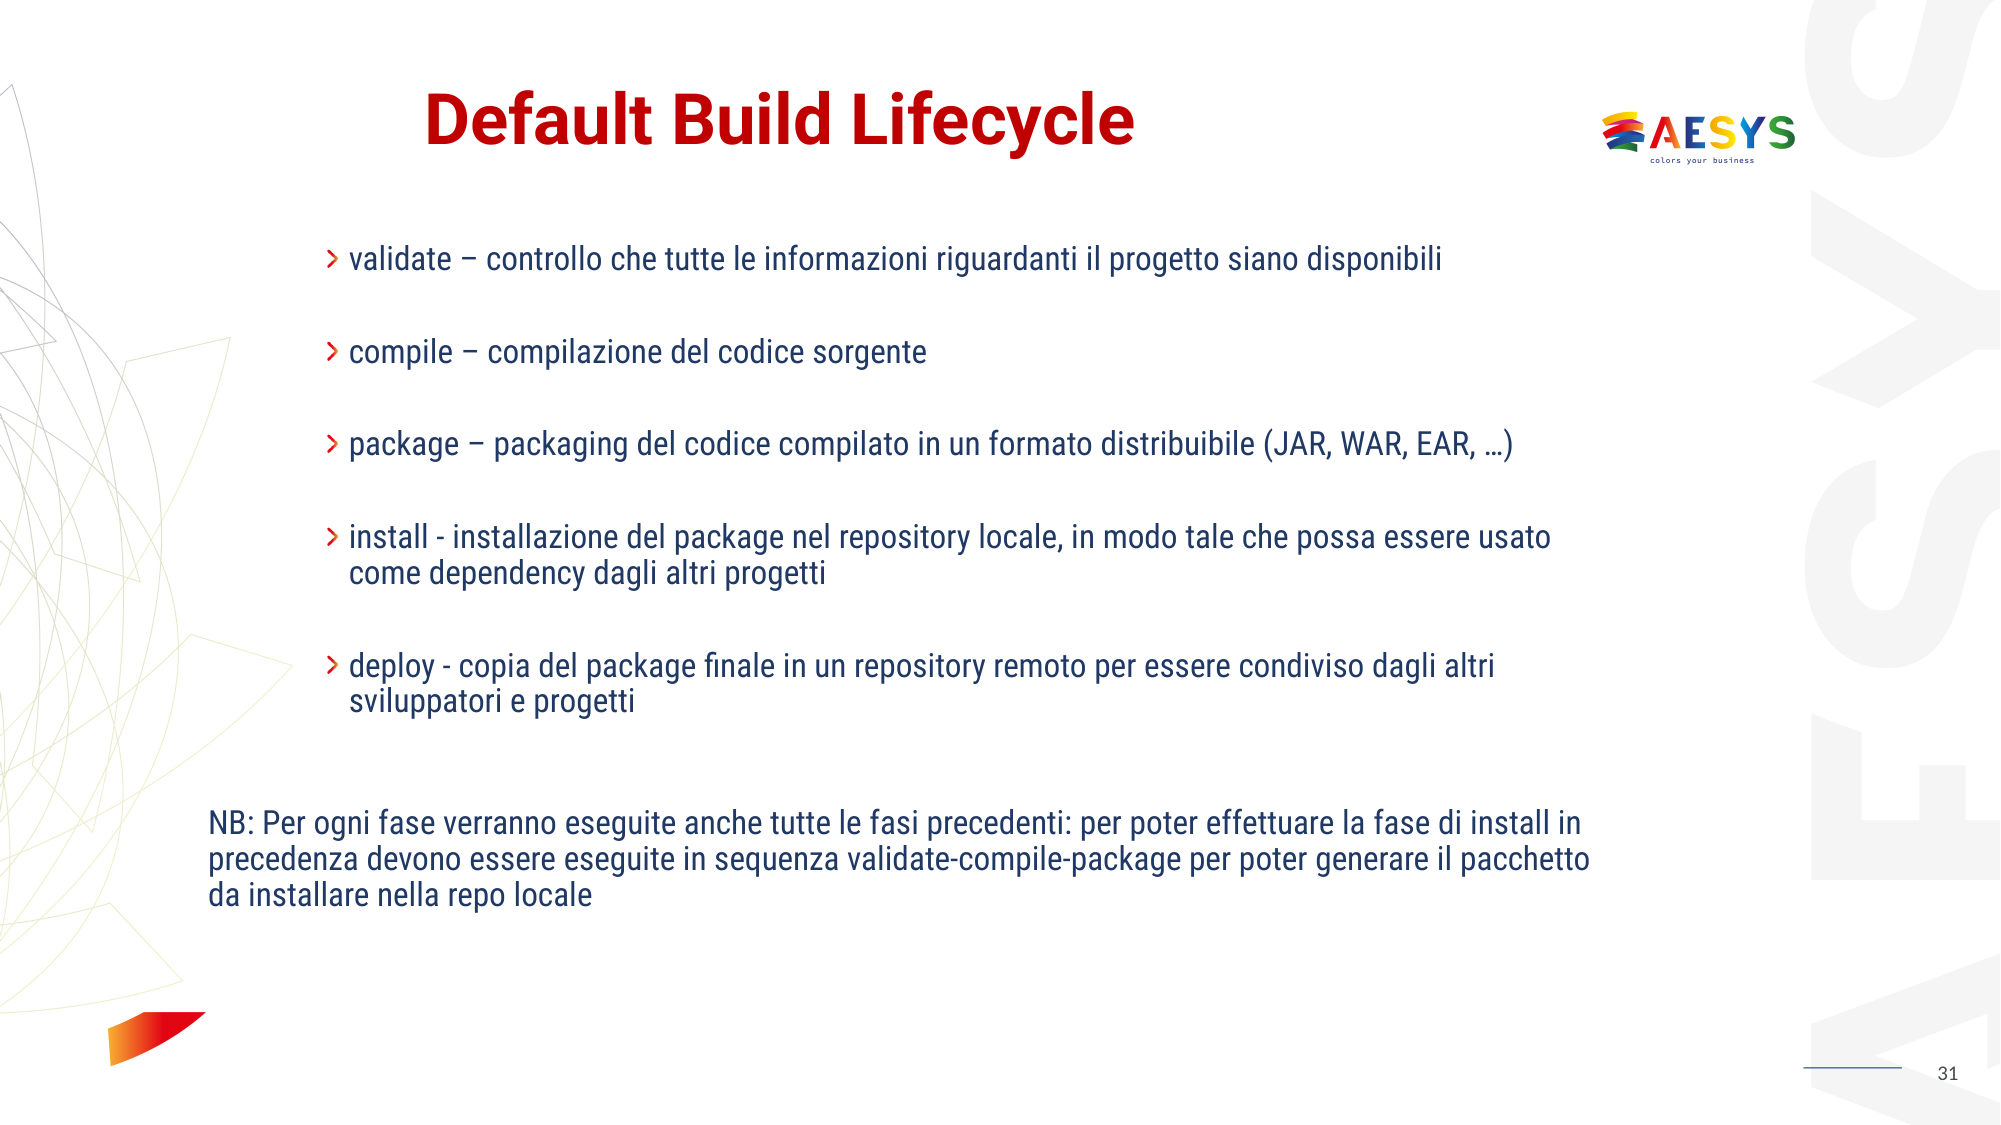

# Default Build Lifecycle
validate – controllo che tutte le informazioni riguardanti il progetto siano disponibili

compile – compilazione del codice sorgente

package – packaging del codice compilato in un formato distribuibile (JAR, WAR, EAR, …)

install - installazione del package nel repository locale, in modo tale che possa essere usato come dependency dagli altri progetti

deploy - copia del package finale in un repository remoto per essere condiviso dagli altri sviluppatori e progetti
NB: Per ogni fase verranno eseguite anche tutte le fasi precedenti: per poter effettuare la fase di install in precedenza devono essere eseguite in sequenza validate-compile-package per poter generare il pacchetto da installare nella repo locale
31